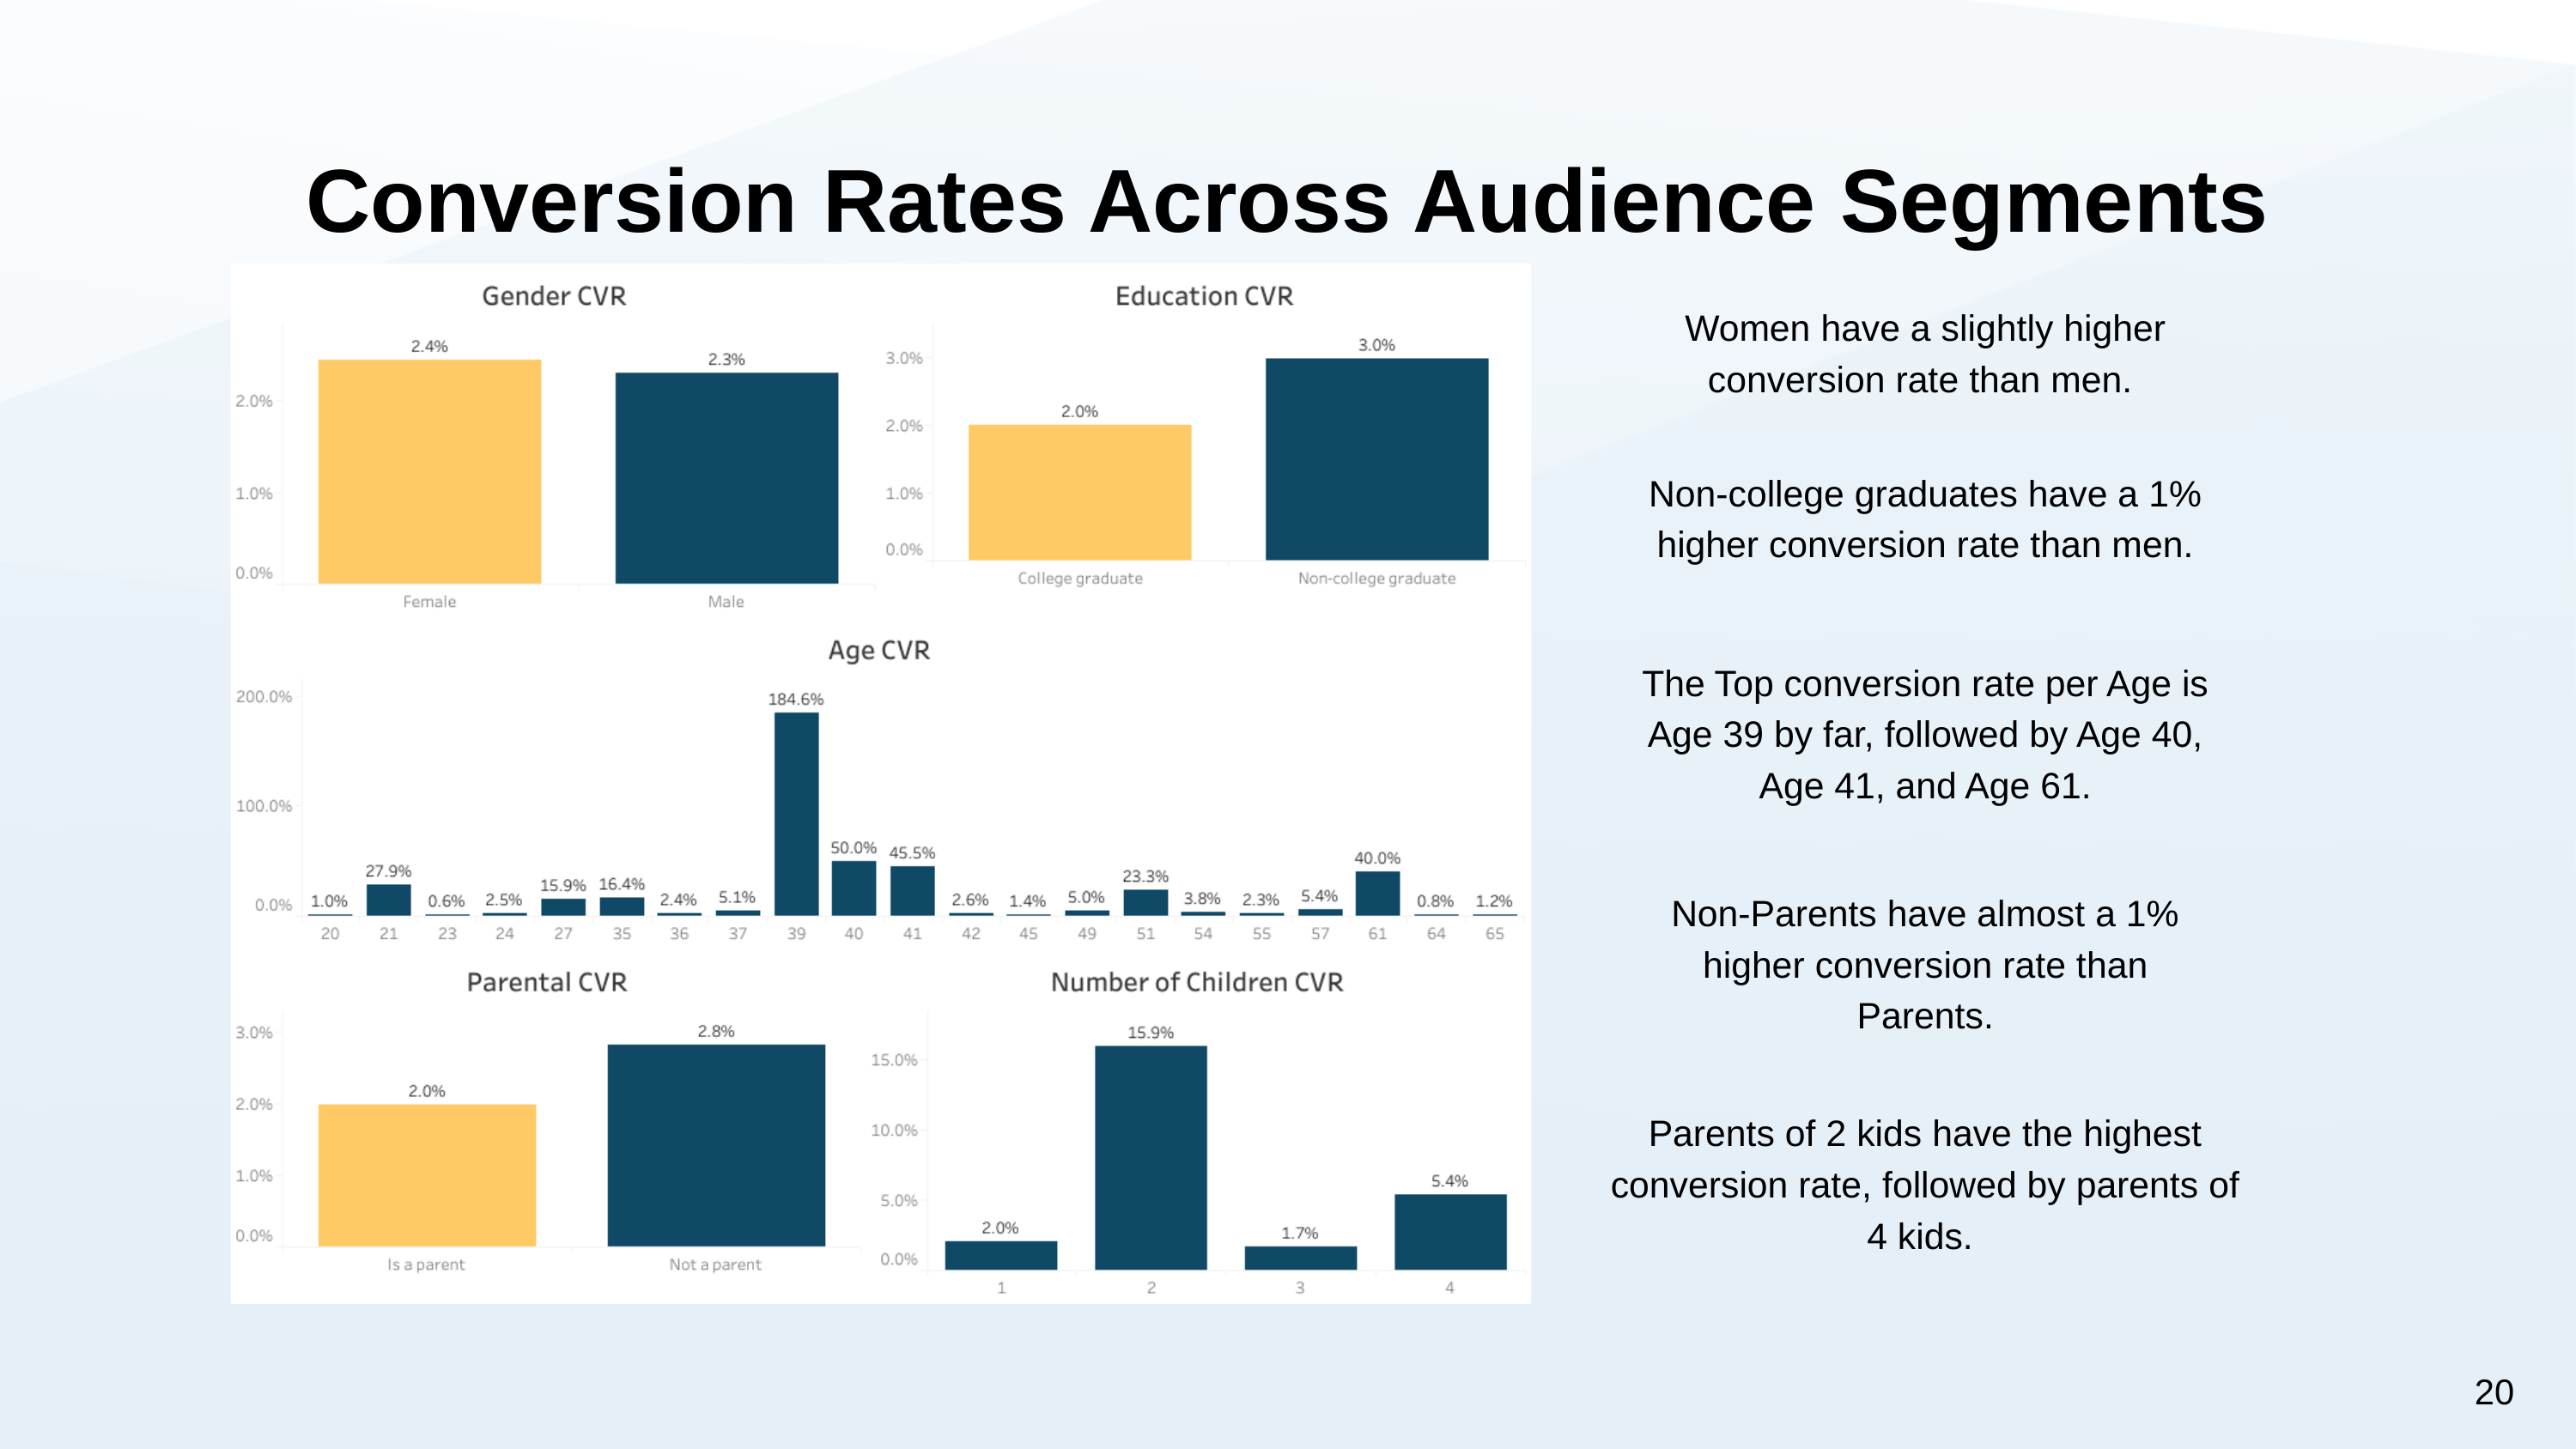

Conversion Rates Across Audience Segments

Women have a slightly higher conversion rate than men.
Non-college graduates have a 1% higher conversion rate than men.
The Top conversion rate per Age is
Age 39 by far, followed by Age 40, Age 41, and Age 61.

Non-Parents have almost a 1% higher conversion rate than Parents.
Parents of 2 kids have the highest conversion rate, followed by parents of 4 kids.
20